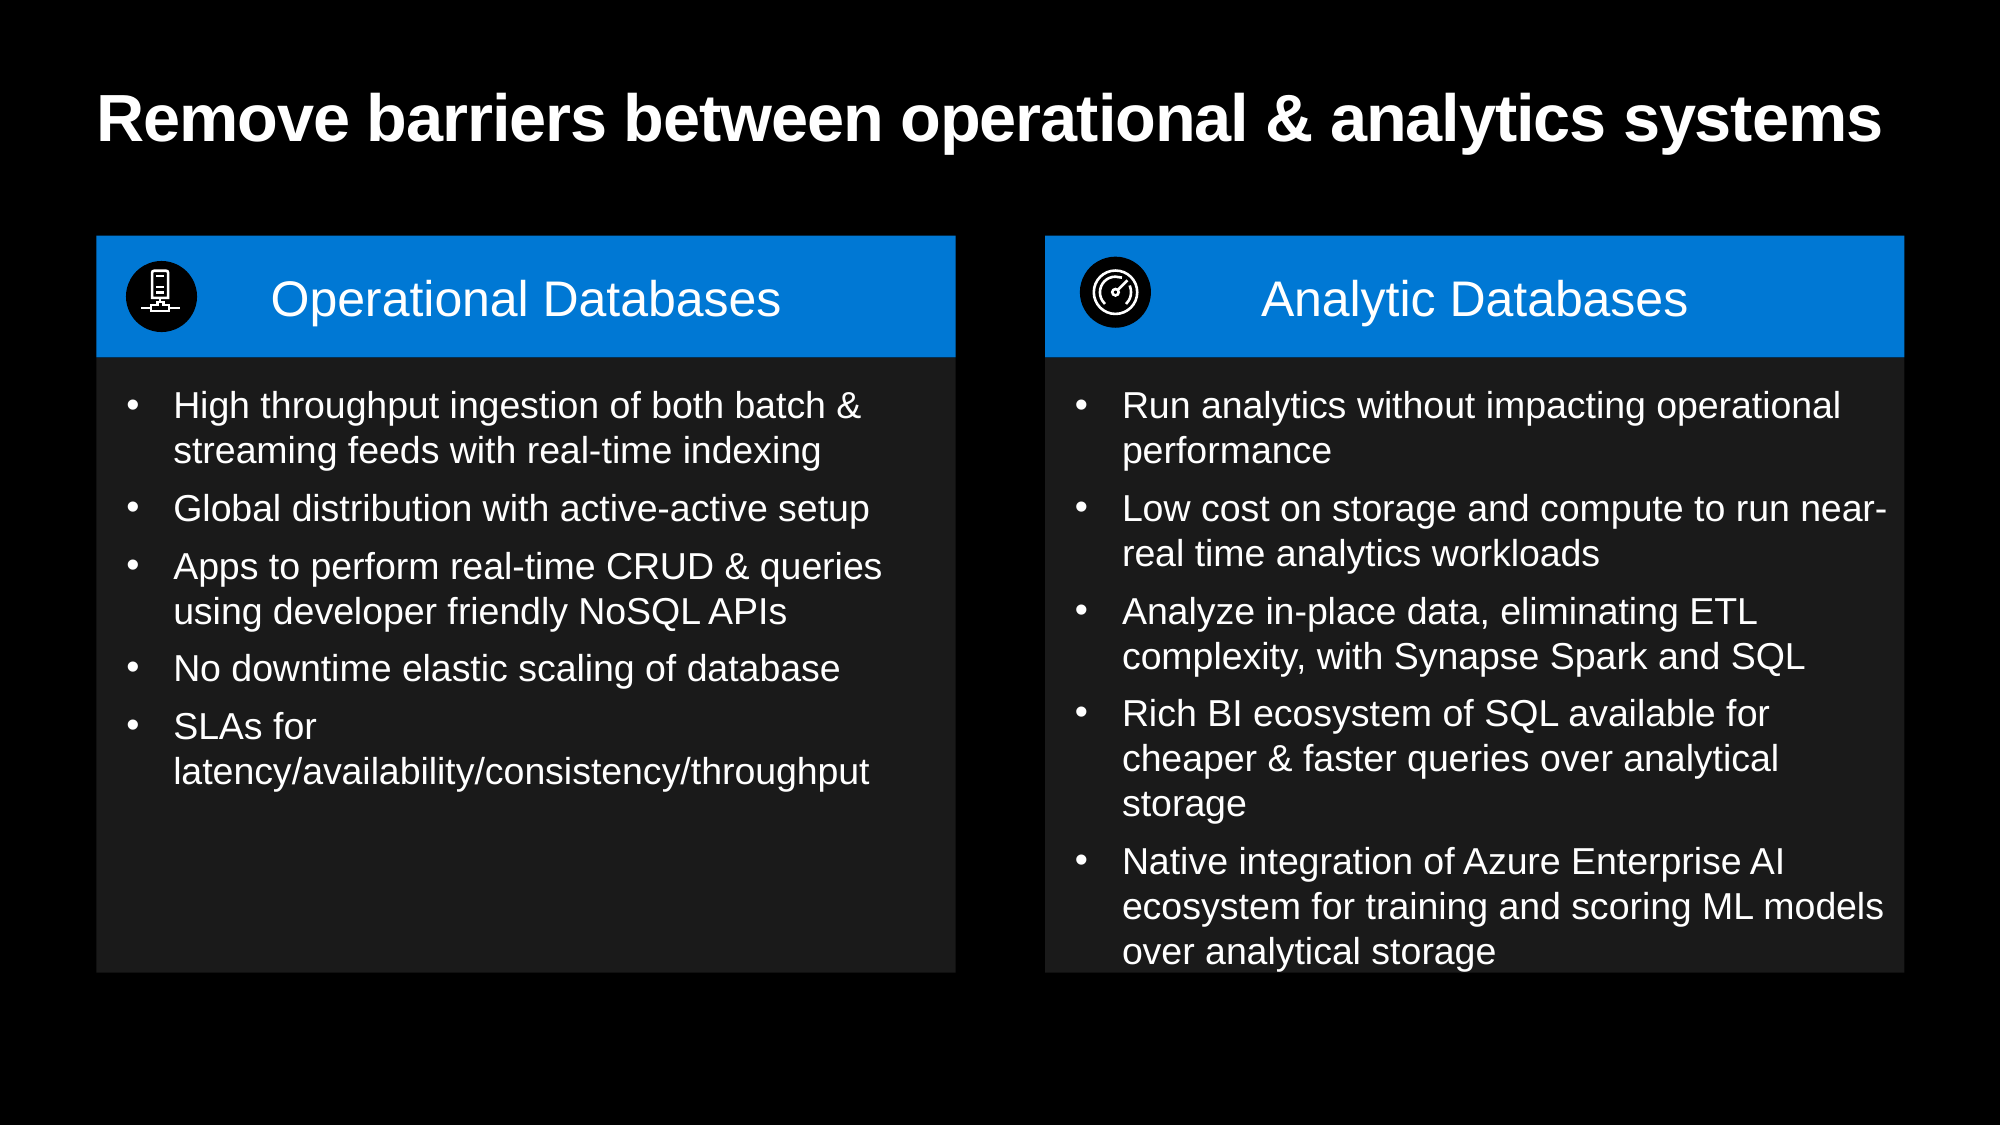

# Remove barriers between operational & analytics systems
Operational Databases
Analytic Databases

Run analytics without impacting operational performance
Low cost on storage and compute to run near-real time analytics workloads
Analyze in-place data, eliminating ETL complexity, with Synapse Spark and SQL
Rich BI ecosystem of SQL available for cheaper & faster queries over analytical storage
Native integration of Azure Enterprise AI ecosystem for training and scoring ML models over analytical storage
High throughput ingestion of both batch & streaming feeds with real-time indexing
Global distribution with active-active setup
Apps to perform real-time CRUD & queries using developer friendly NoSQL APIs
No downtime elastic scaling of database
SLAs for latency/availability/consistency/throughput